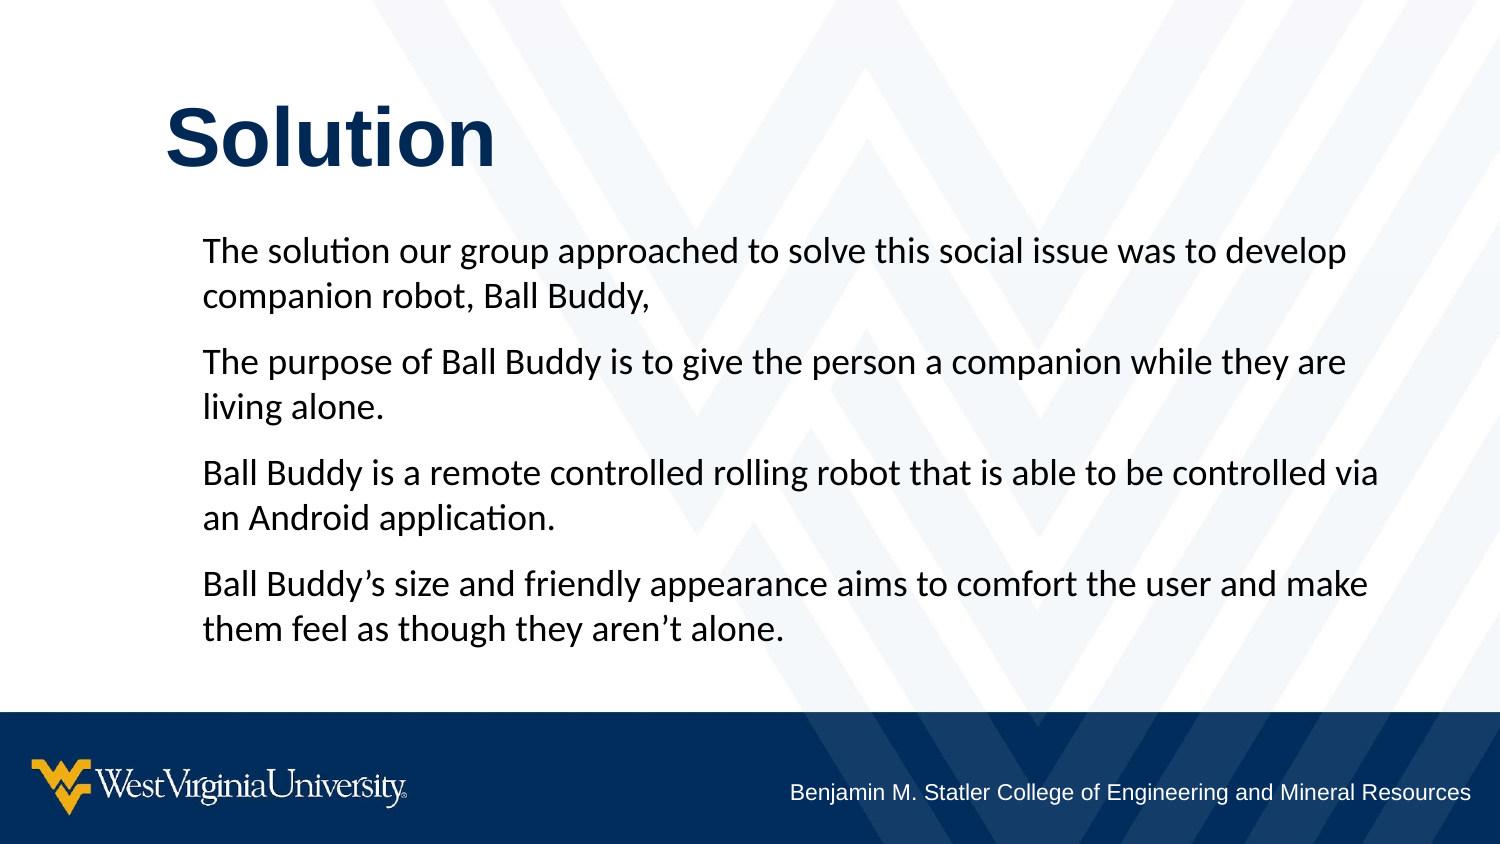

Solution
The solution our group approached to solve this social issue was to develop companion robot, Ball Buddy,
The purpose of Ball Buddy is to give the person a companion while they are living alone.
Ball Buddy is a remote controlled rolling robot that is able to be controlled via an Android application.
Ball Buddy’s size and friendly appearance aims to comfort the user and make them feel as though they aren’t alone.

Benjamin M. Statler College of Engineering and Mineral Resources